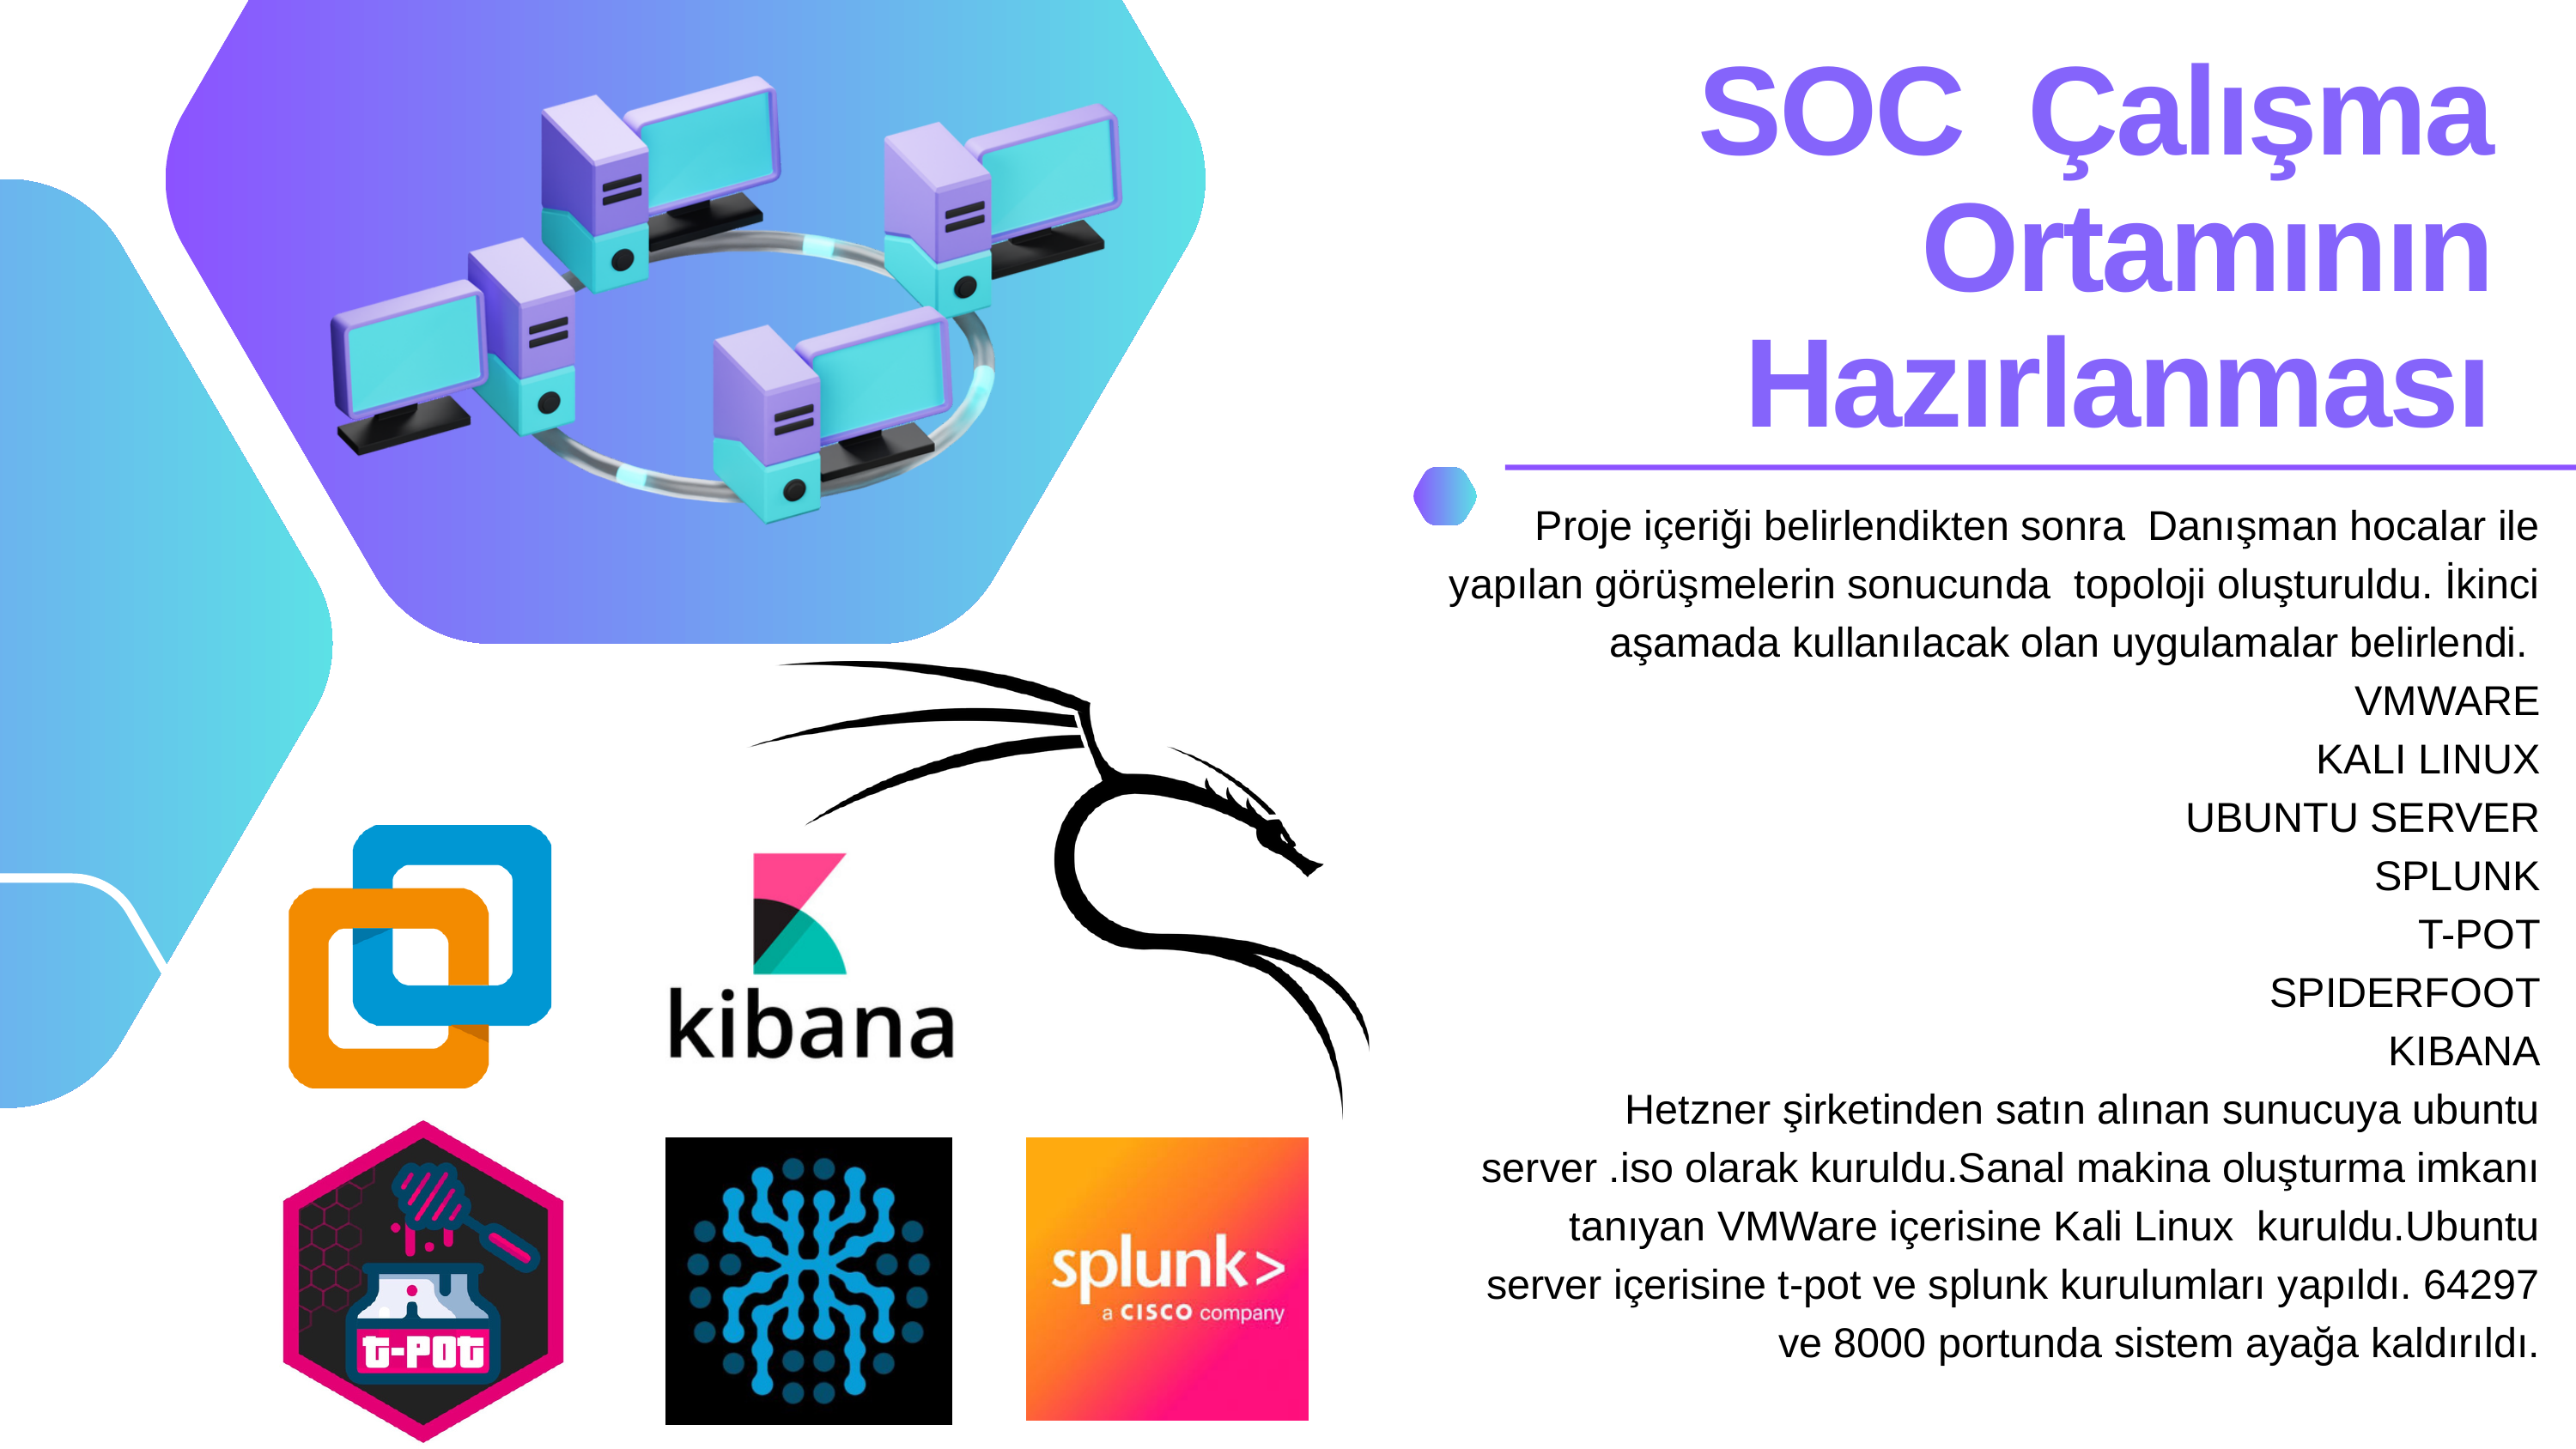

SOC  Çalışma Ortamının Hazırlanması

Proje içeriği belirlendikten sonra  Danışman hocalar ile yapılan görüşmelerin sonucunda  topoloji oluşturuldu. İkinci aşamada kullanılacak olan uygulamalar belirlendi.
VMWARE
KALI LINUX
UBUNTU SERVER
SPLUNK
T-POT
SPIDERFOOT
KIBANA
Hetzner şirketinden satın alınan sunucuya ubuntu server .iso olarak kuruldu.Sanal makina oluşturma imkanı tanıyan VMWare içerisine Kali Linux  kuruldu.Ubuntu server içerisine t-pot ve splunk kurulumları yapıldı. 64297 ve 8000 portunda sistem ayağa kaldırıldı.